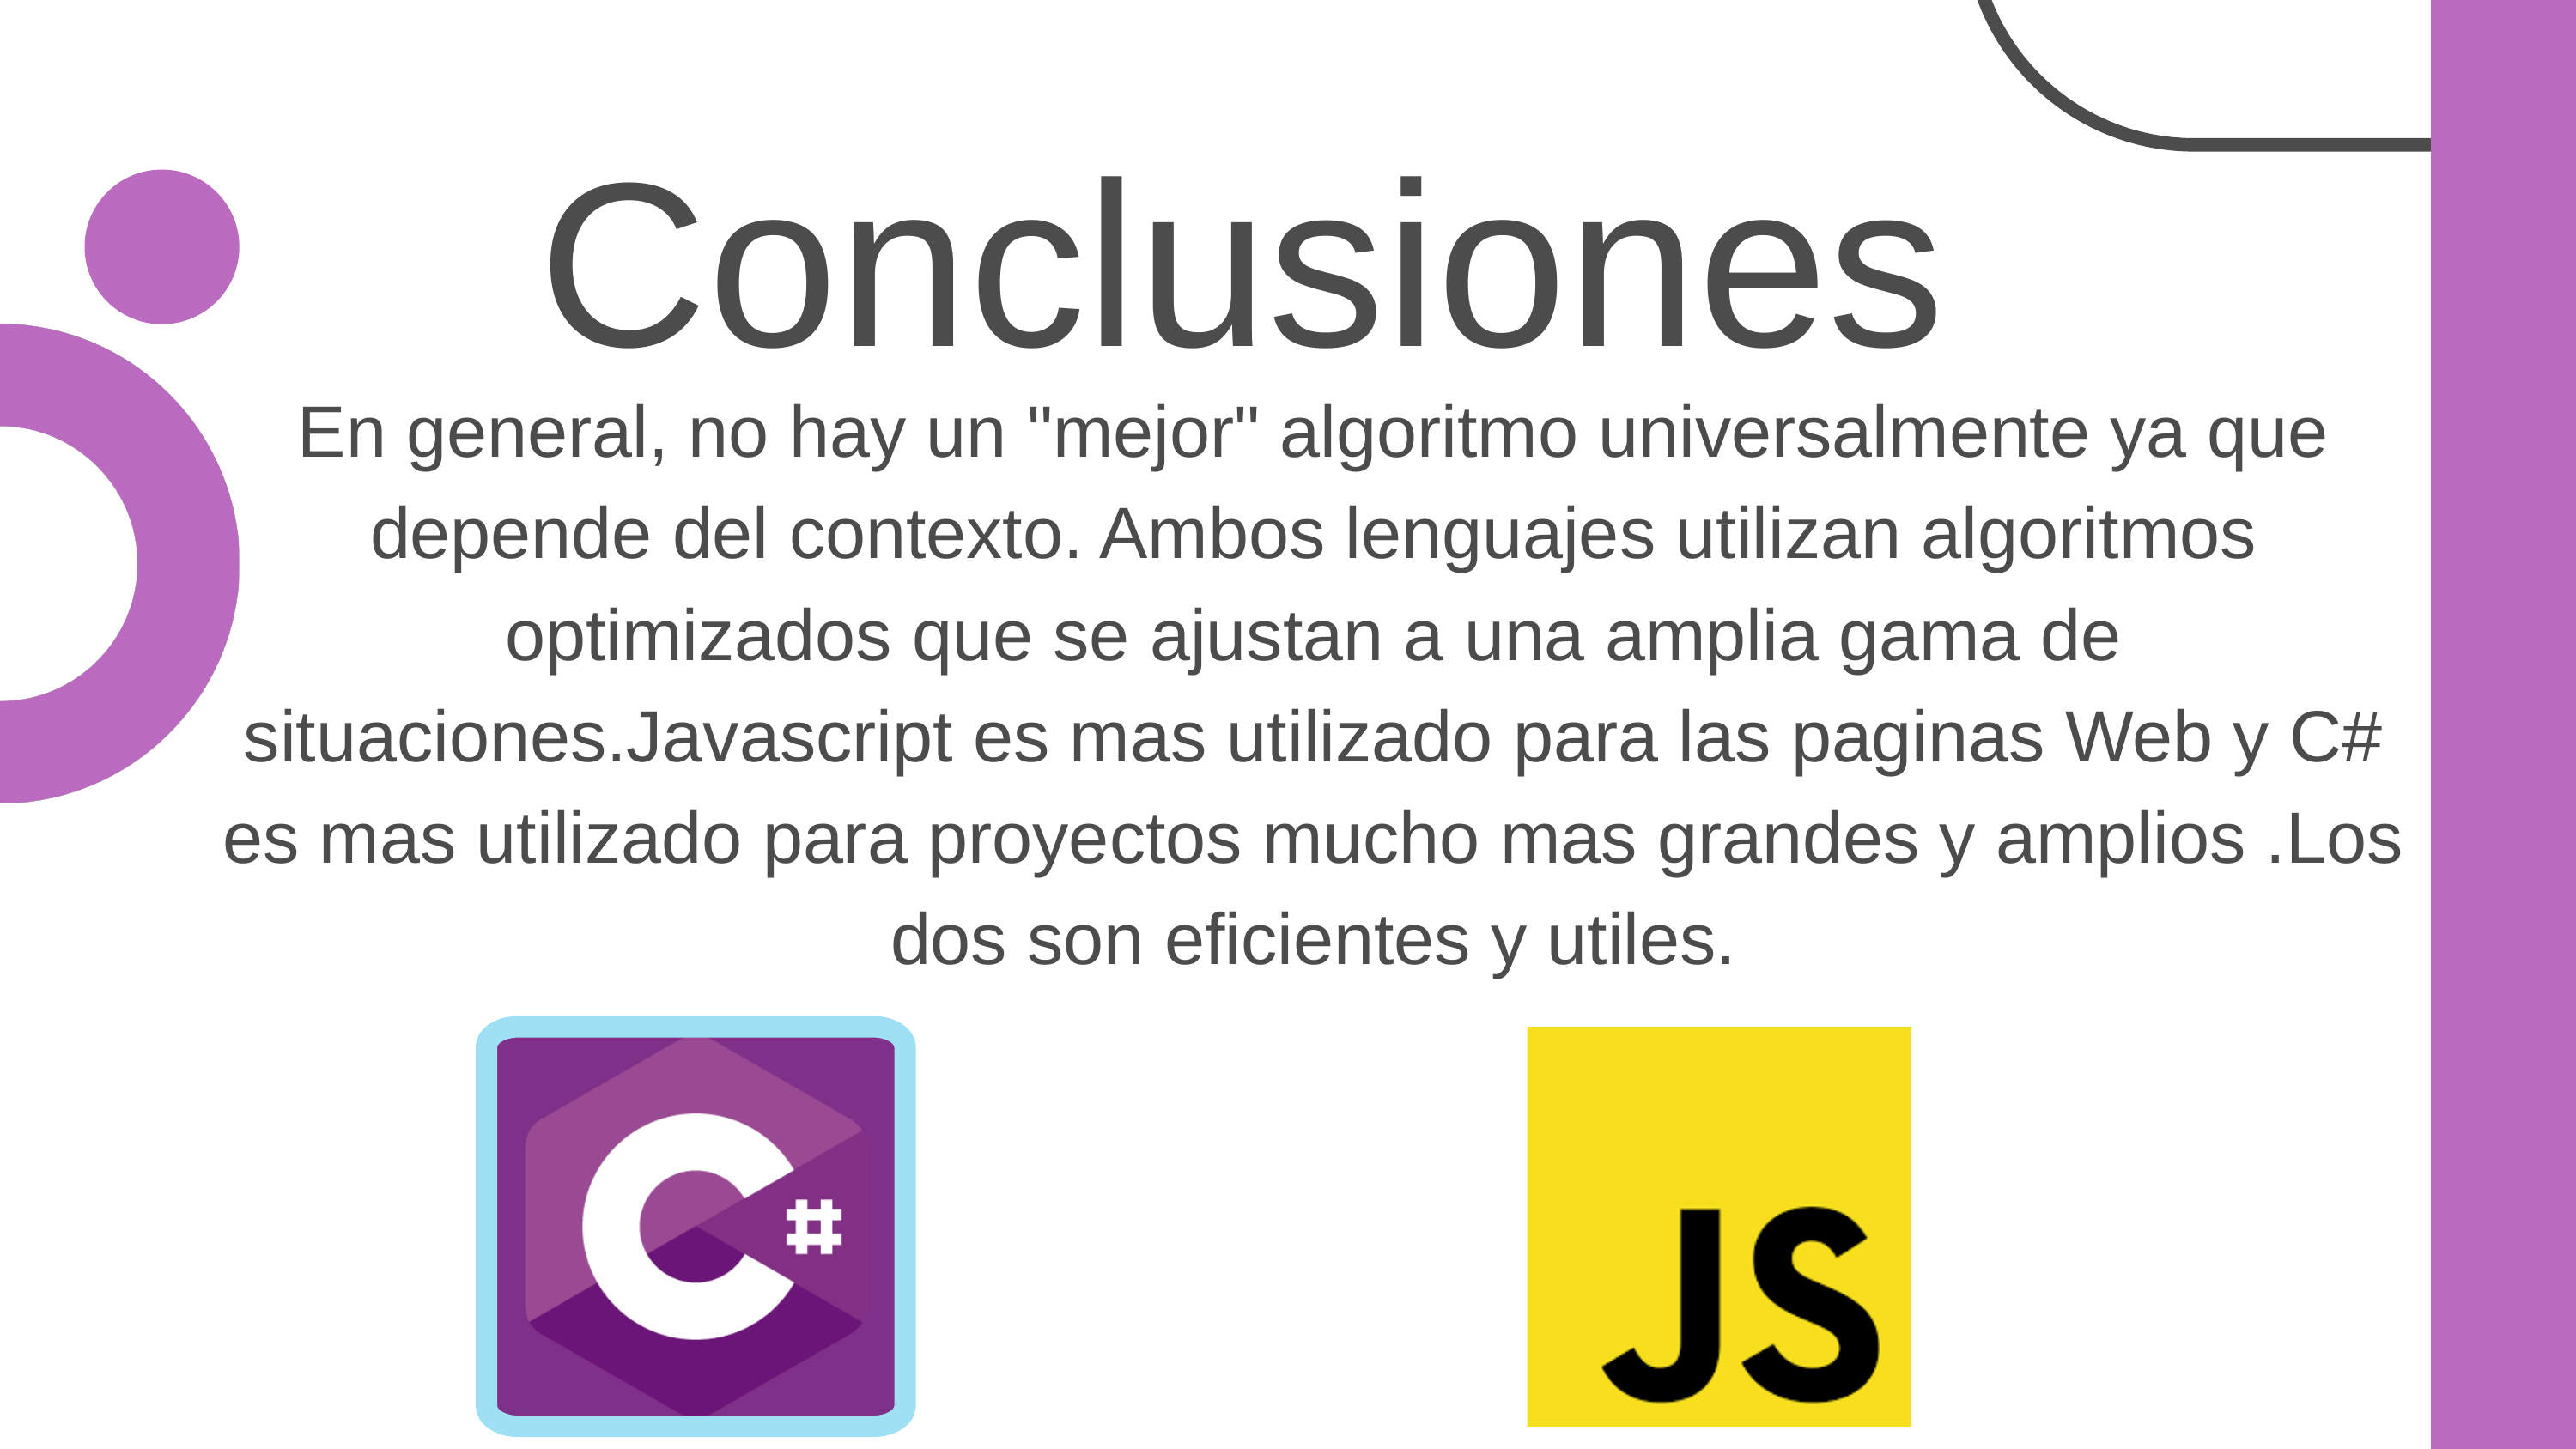

Conclusiones

En general, no hay un "mejor" algoritmo universalmente ya que depende del contexto. Ambos lenguajes utilizan algoritmos optimizados que se ajustan a una amplia gama de situaciones.Javascript es mas utilizado para las paginas Web y C# es mas utilizado para proyectos mucho mas grandes y amplios .Los dos son eficientes y utiles.